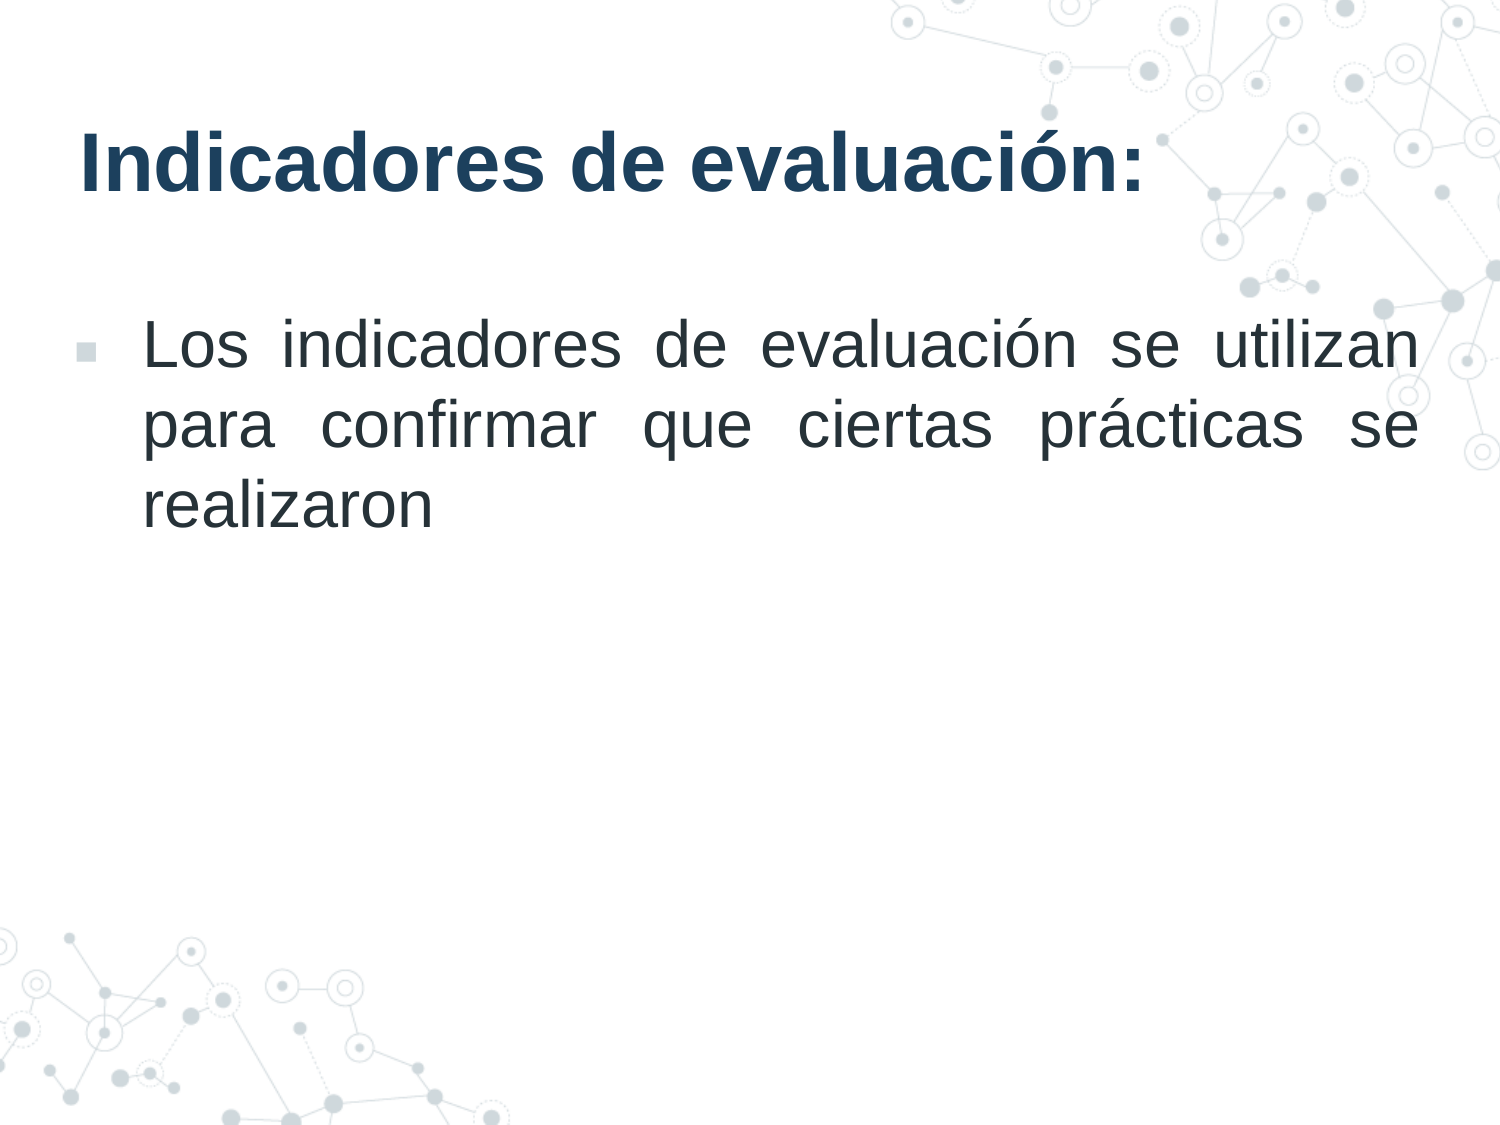

# Indicadores de evaluación:
Los indicadores de evaluación se utilizan para confirmar que ciertas prácticas se realizaron